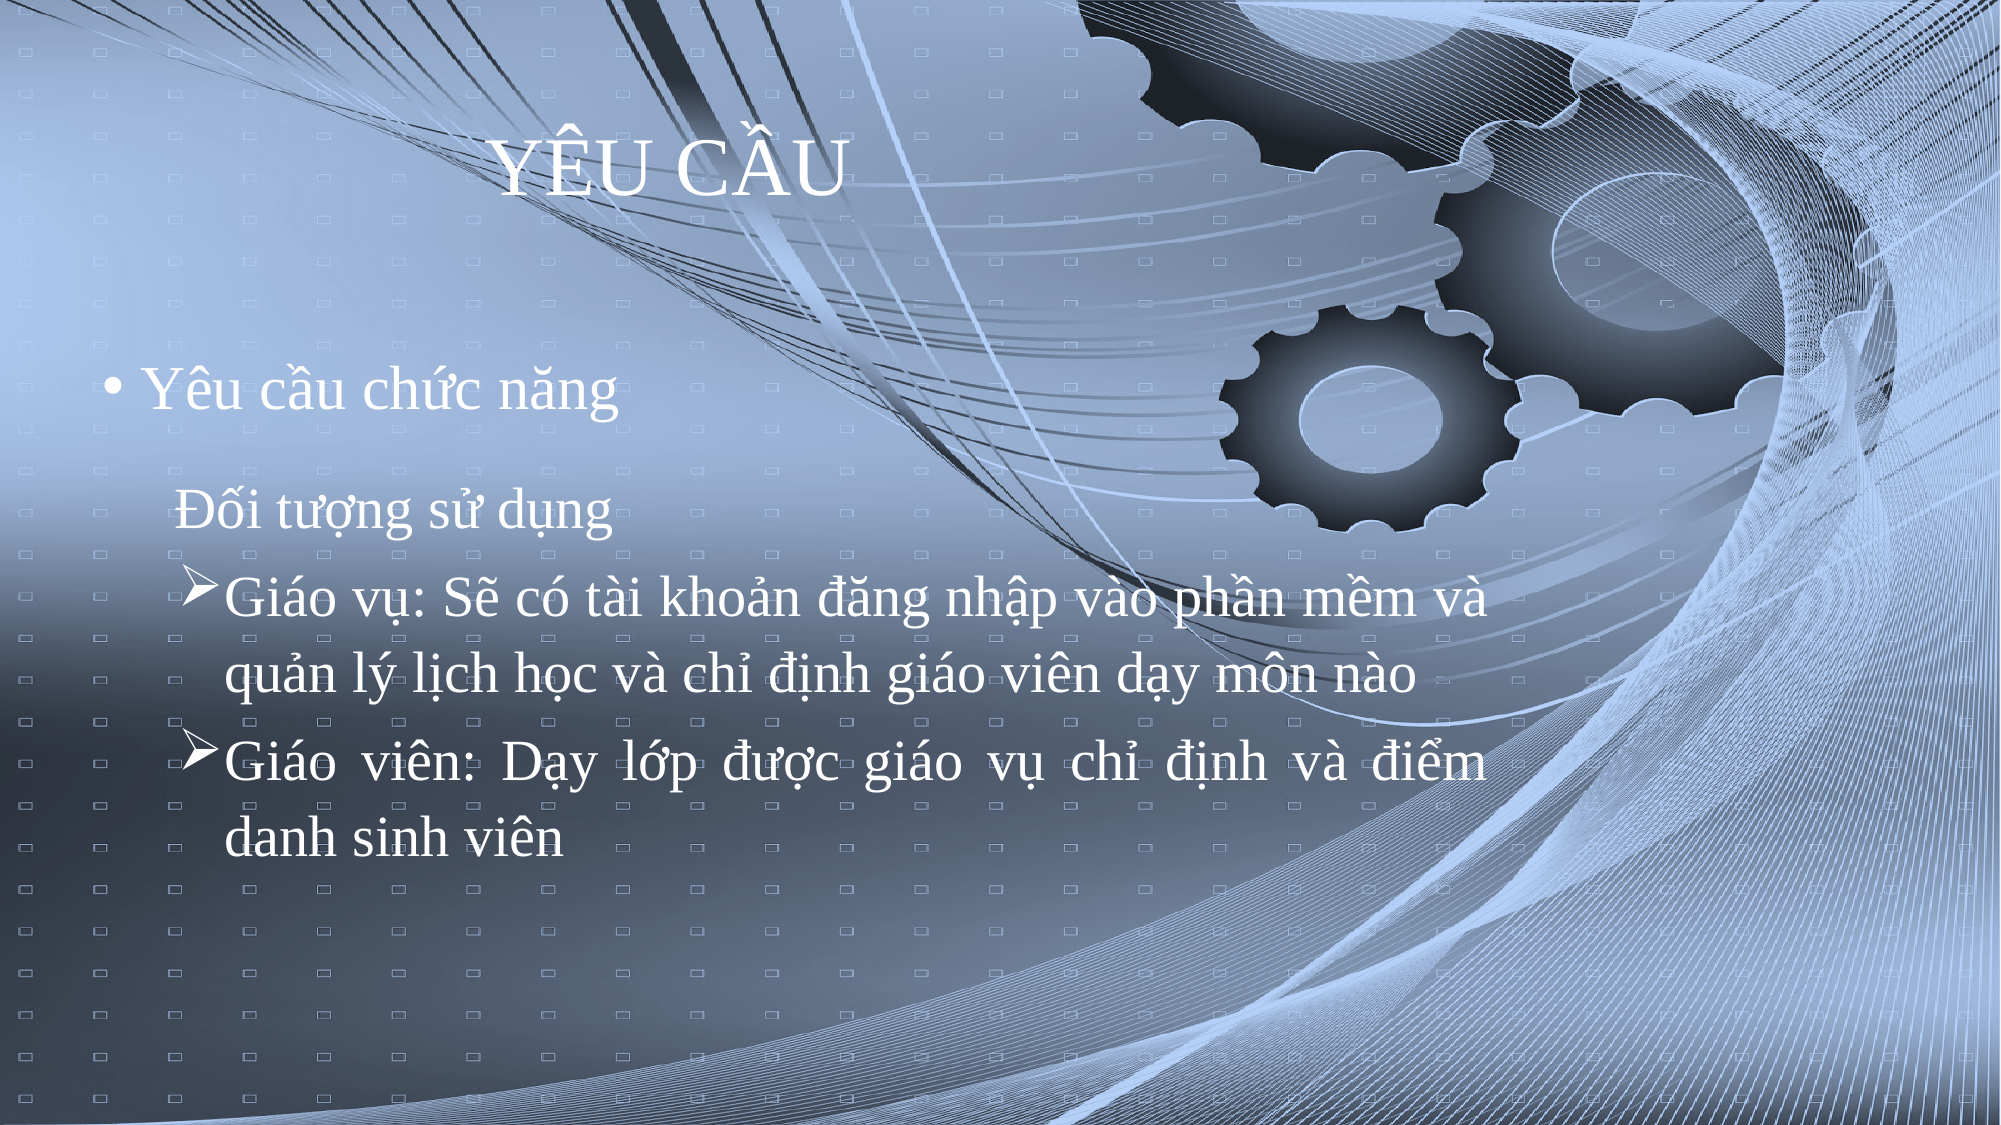

# YÊU CẦU
Yêu cầu chức năng
     Đối tượng sử dụng
Giáo vụ: Sẽ có tài khoản đăng nhập vào phần mềm và quản lý lịch học và chỉ định giáo viên dạy môn nào
Giáo viên: Dạy lớp được giáo vụ chỉ định và điểm danh sinh viên